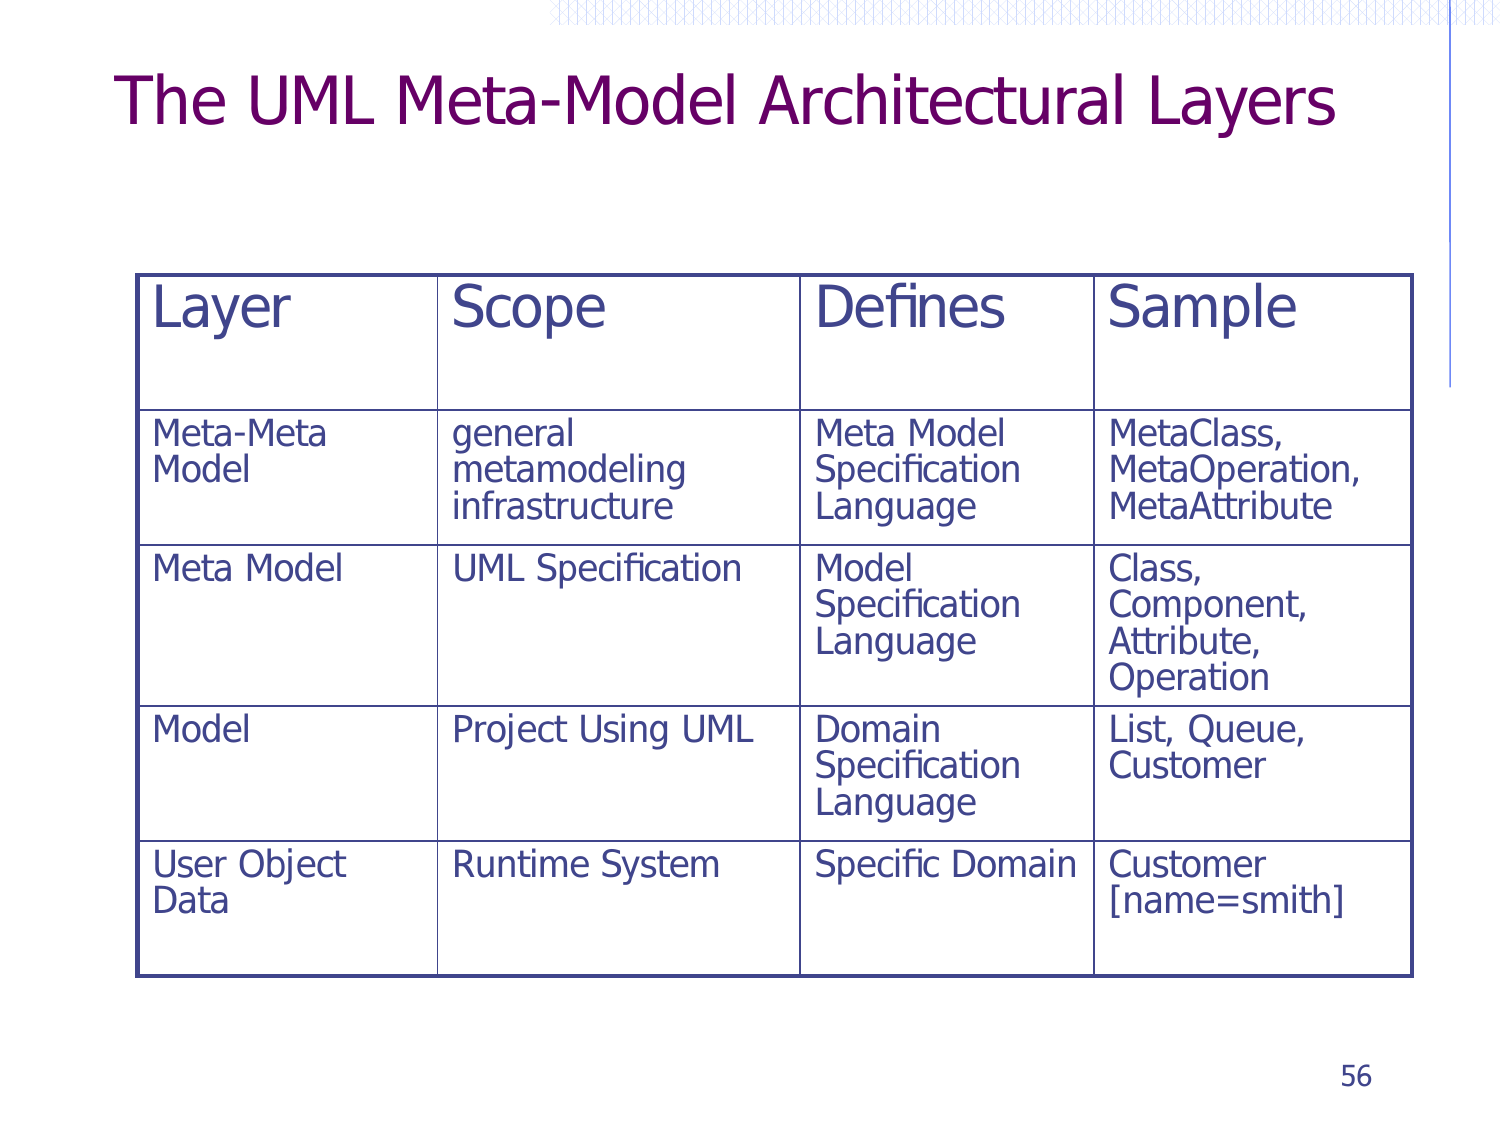

# The UML Meta-Model Architectural Layers
| Layer | Scope | Defines | Sample |
| --- | --- | --- | --- |
| Meta-Meta Model | general metamodeling infrastructure | Meta Model Specification Language | MetaClass, MetaOperation, MetaAttribute |
| Meta Model | UML Specification | Model Specification Language | Class, Component, Attribute, Operation |
| Model | Project Using UML | Domain Specification Language | List, Queue, Customer |
| User Object Data | Runtime System | Specific Domain | Customer [name=smith] |
56